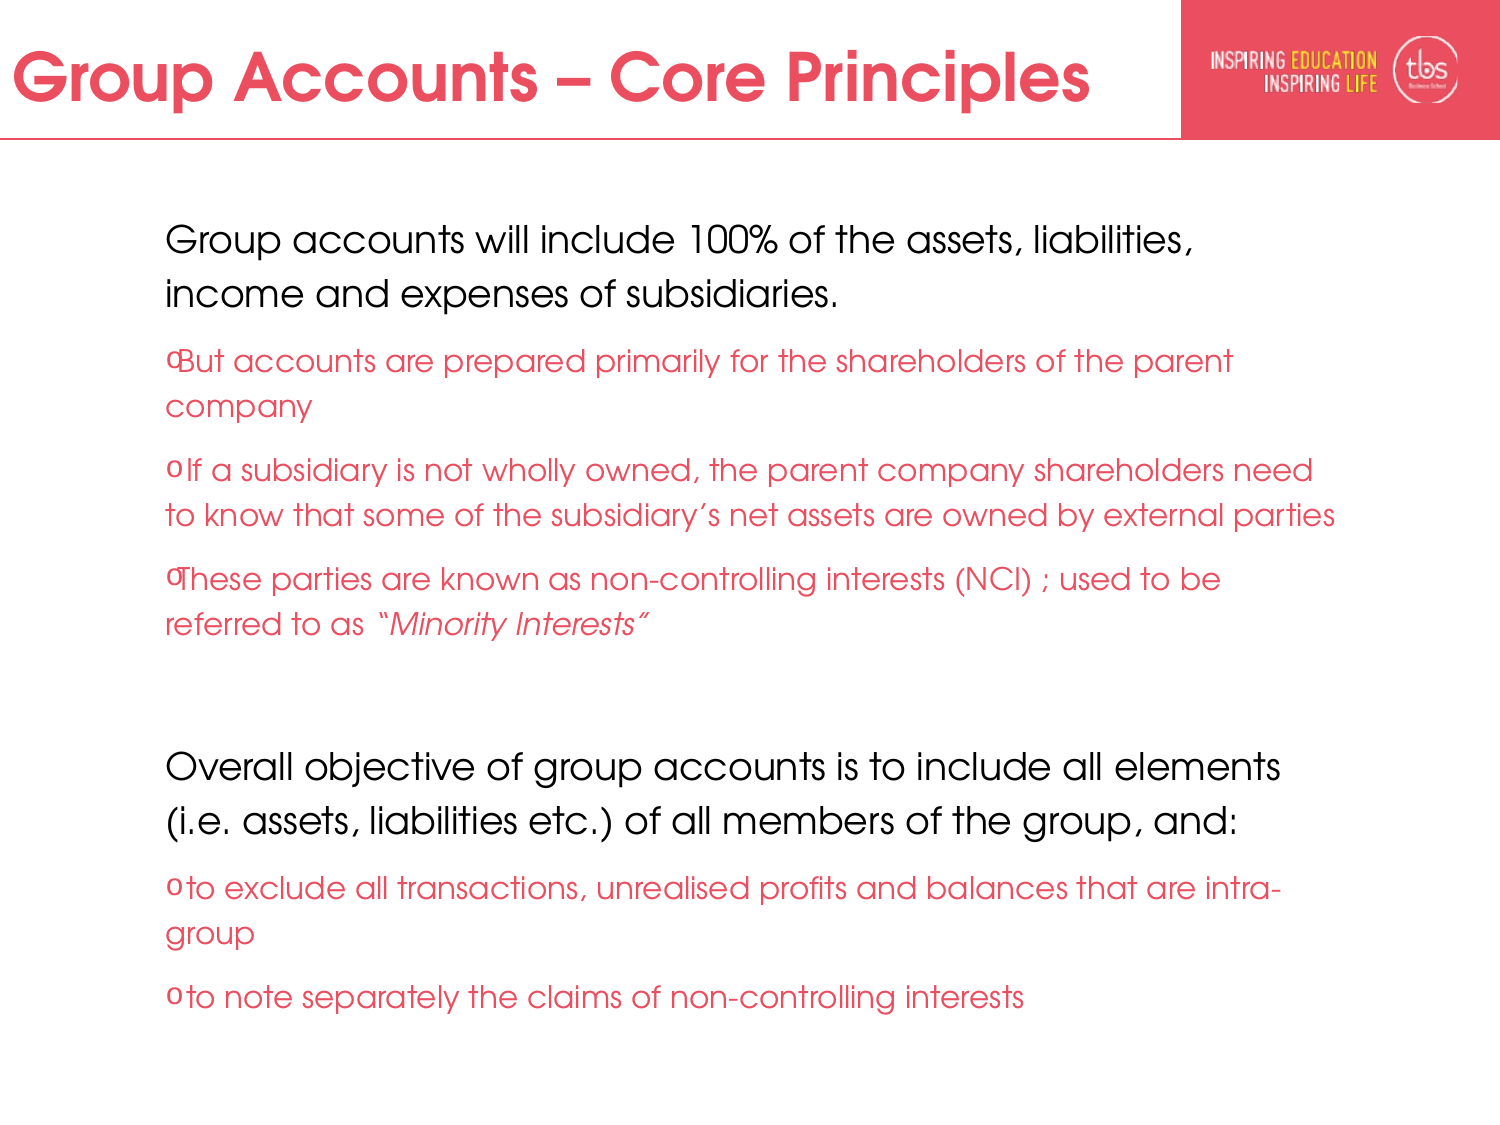

# Group Accounts – Core Principles
Group accounts will include 100% of the assets, liabilities, income and expenses of subsidiaries.
But accounts are prepared primarily for the shareholders of the parent company
 If a subsidiary is not wholly owned, the parent company shareholders need to know that some of the subsidiary’s net assets are owned by external parties
These parties are known as non-controlling interests (NCI) ; used to be referred to as “Minority Interests”

Overall objective of group accounts is to include all elements (i.e. assets, liabilities etc.) of all members of the group, and:
 to exclude all transactions, unrealised profits and balances that are intra-group
 to note separately the claims of non-controlling interests